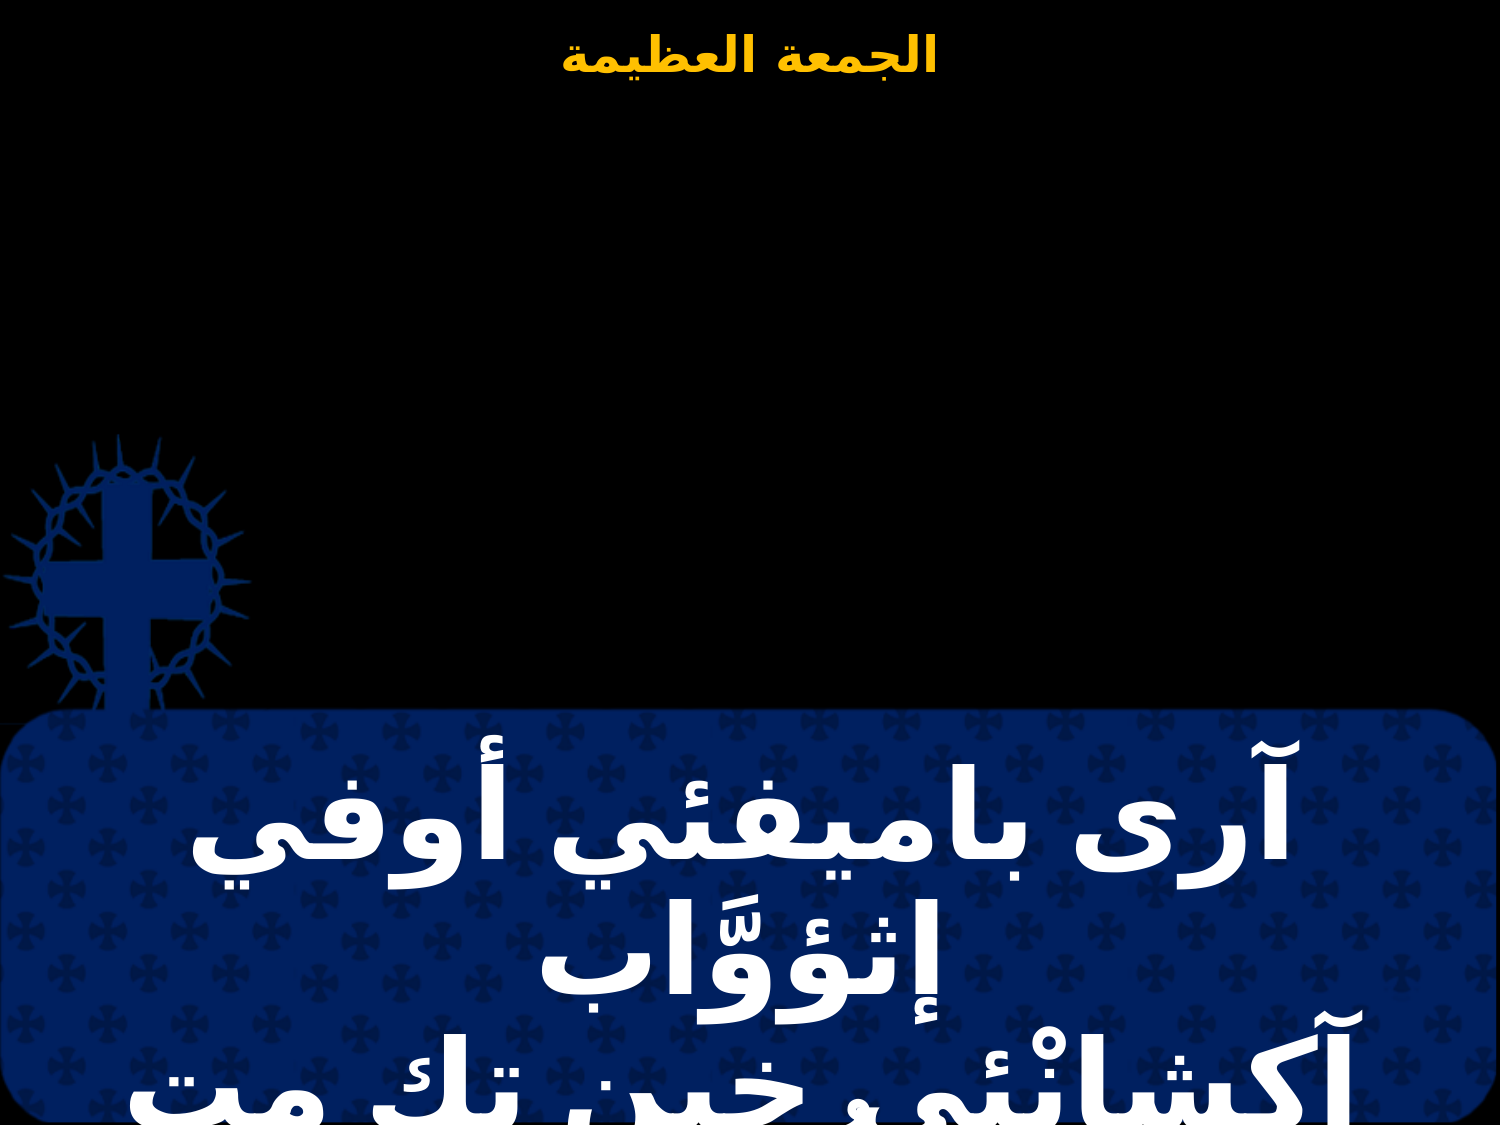

# آرى باميفئي أوفي إثؤوَّاب آكشانْئي خين تِك مِت أُورو